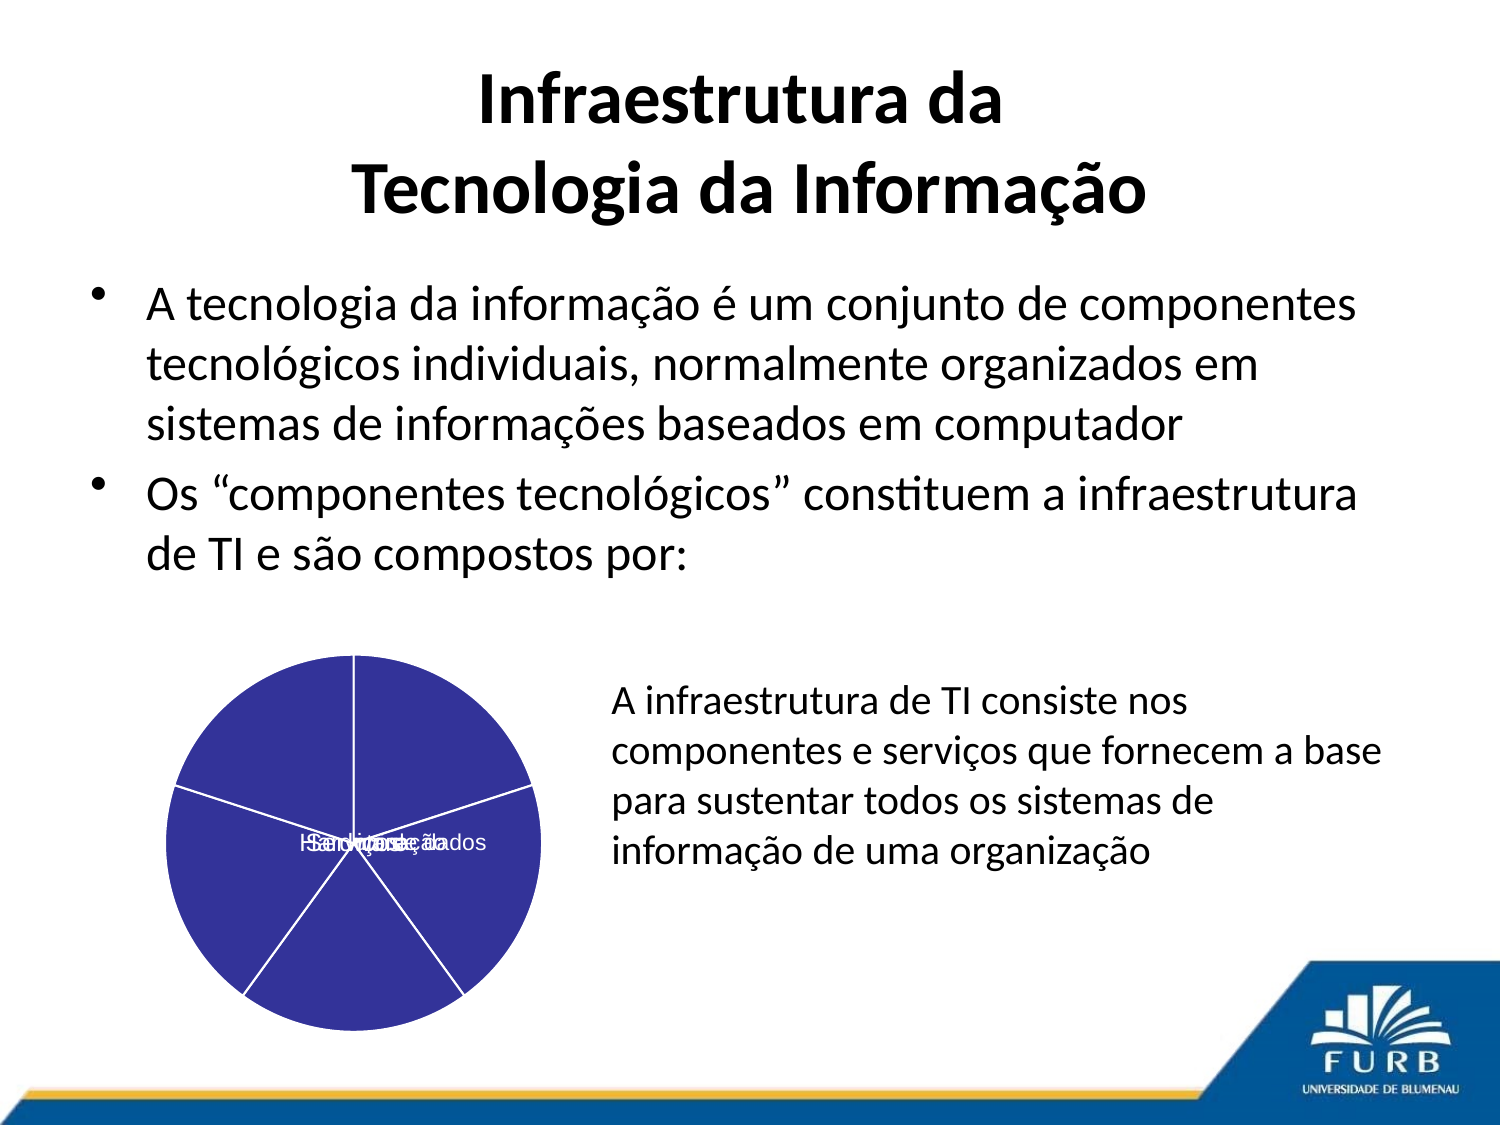

# Infraestrutura da Tecnologia da Informação
A tecnologia da informação é um conjunto de componentes tecnológicos individuais, normalmente organizados em sistemas de informações baseados em computador
Os “componentes tecnológicos” constituem a infraestrutura de TI e são compostos por:
Software
Gerencia-mento de dados
Tele-comunicação
Serviços
Hardware
A infraestrutura de TI consiste nos componentes e serviços que fornecem a base para sustentar todos os sistemas de informação de uma organização